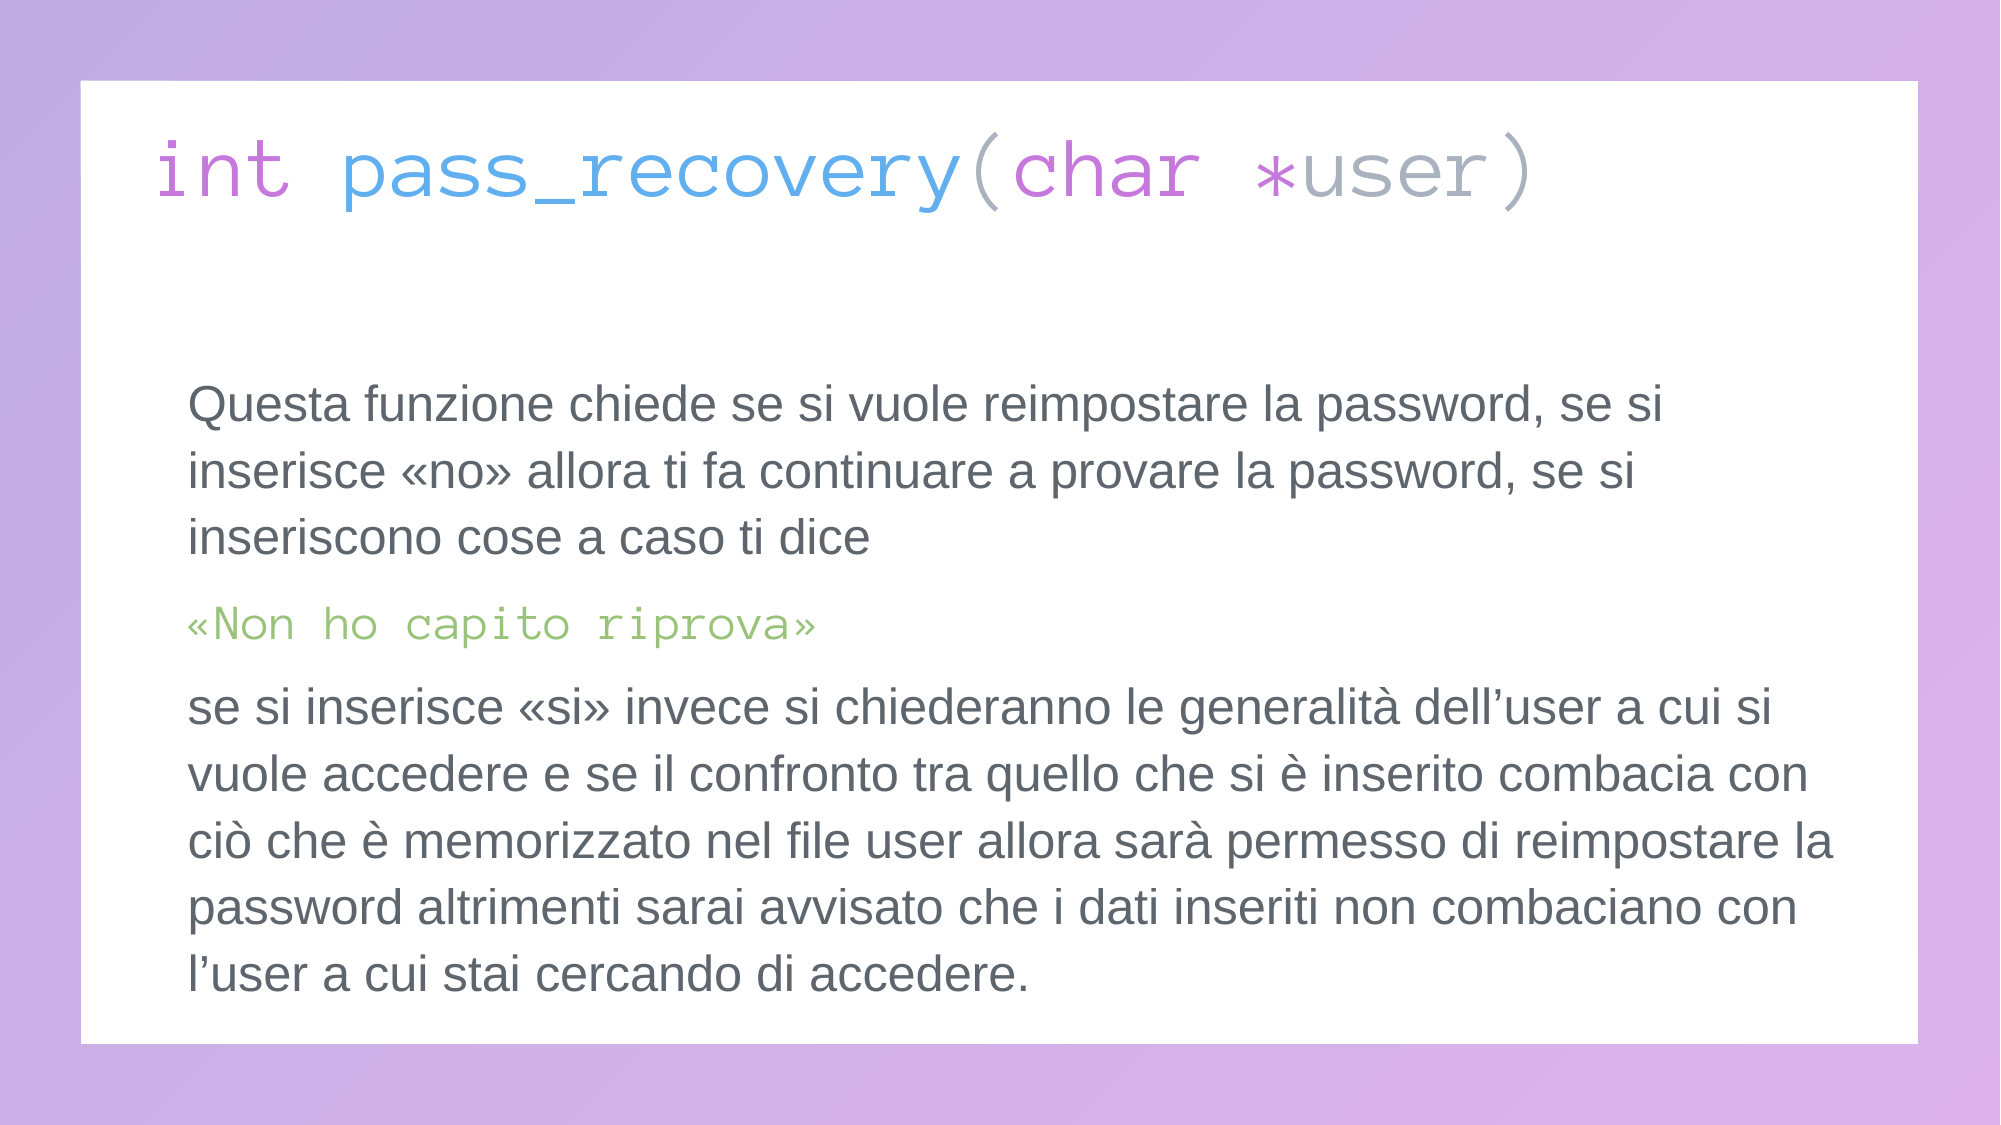

# int pass_recovery(char *user)
Questa funzione chiede se si vuole reimpostare la password, se si inserisce «no» allora ti fa continuare a provare la password, se si inseriscono cose a caso ti dice
«Non ho capito riprova»
se si inserisce «si» invece si chiederanno le generalità dell’user a cui si vuole accedere e se il confronto tra quello che si è inserito combacia con ciò che è memorizzato nel file user allora sarà permesso di reimpostare la password altrimenti sarai avvisato che i dati inseriti non combaciano con l’user a cui stai cercando di accedere.